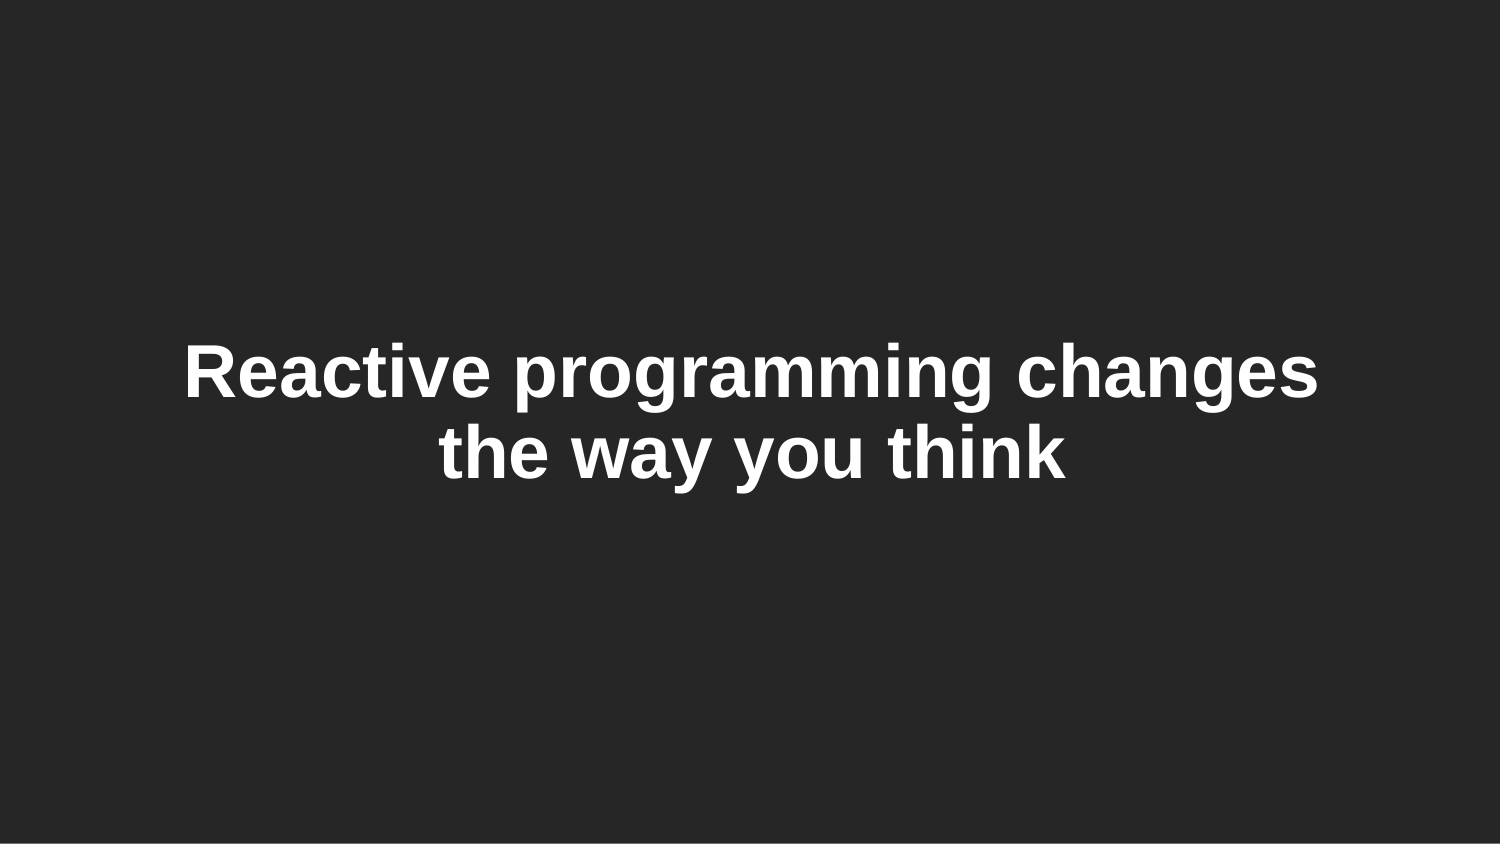

# Reactive programming changes the way you think